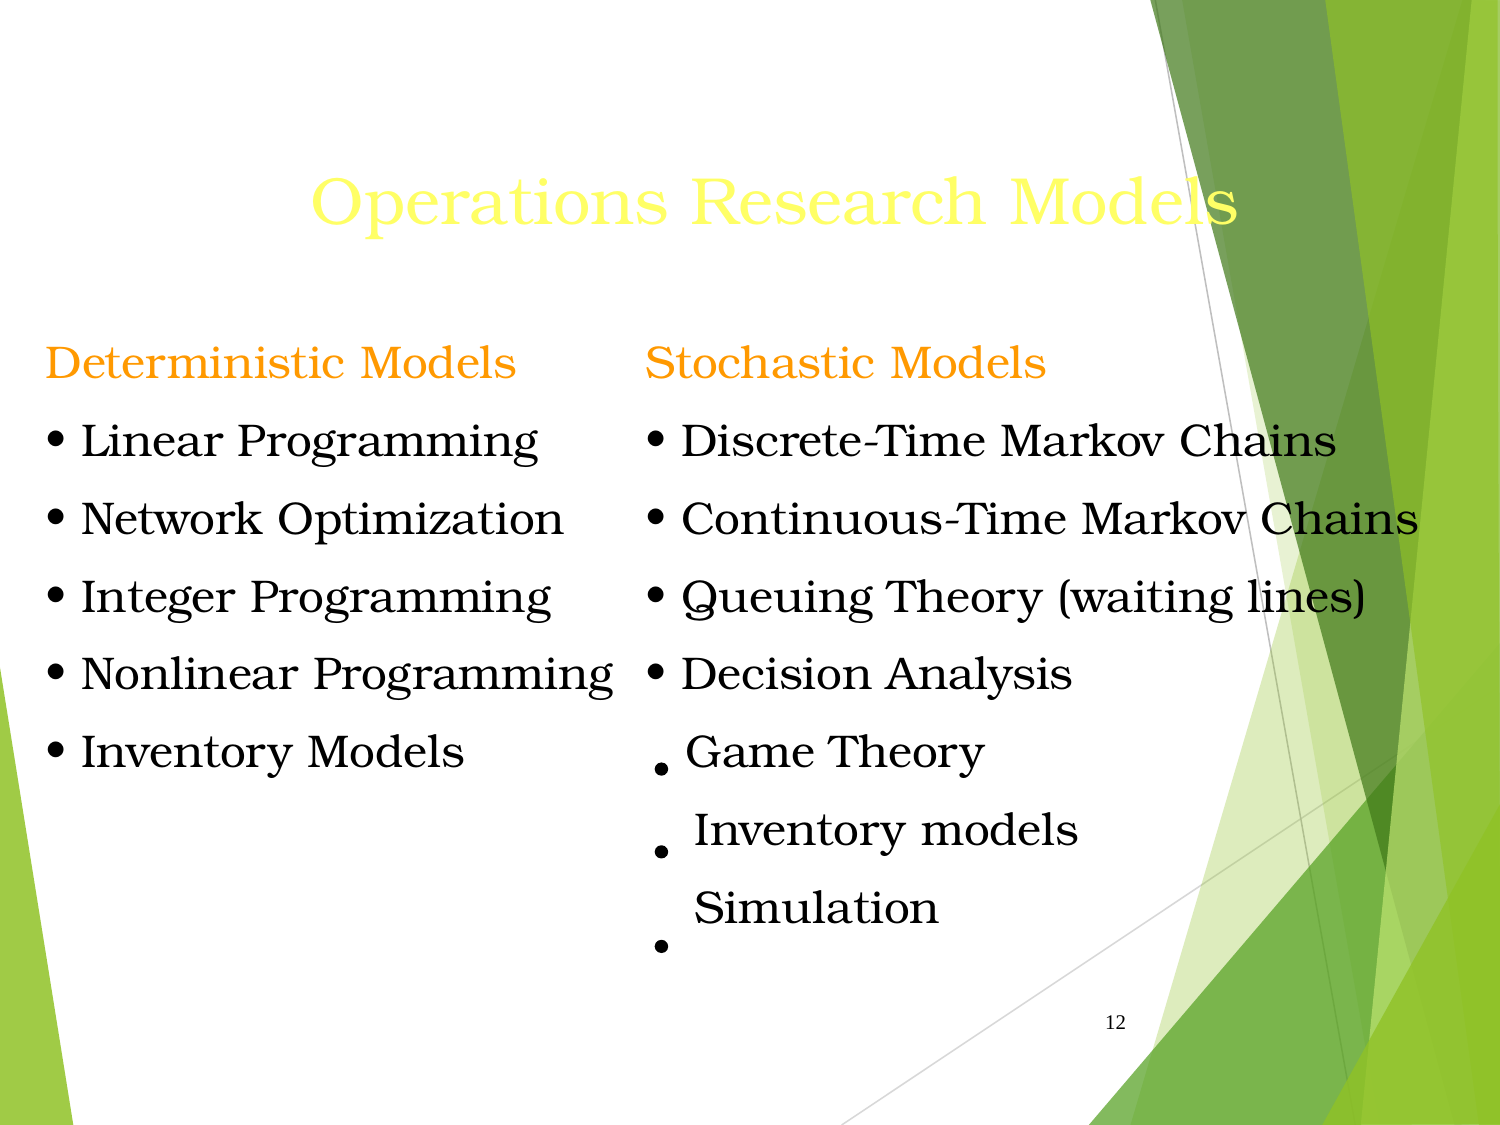

Operations Research Models
Deterministic Models	Stochastic Models
• Linear Programming	• Discrete-Time Markov Chains
• Network Optimization	• Continuous-Time Markov Chains
• Integer Programming	• Queuing Theory (waiting lines)
• Nonlinear Programming	• Decision Analysis
 Inventory Models               Game Theory
                                            Inventory models
                                            Simulation

12